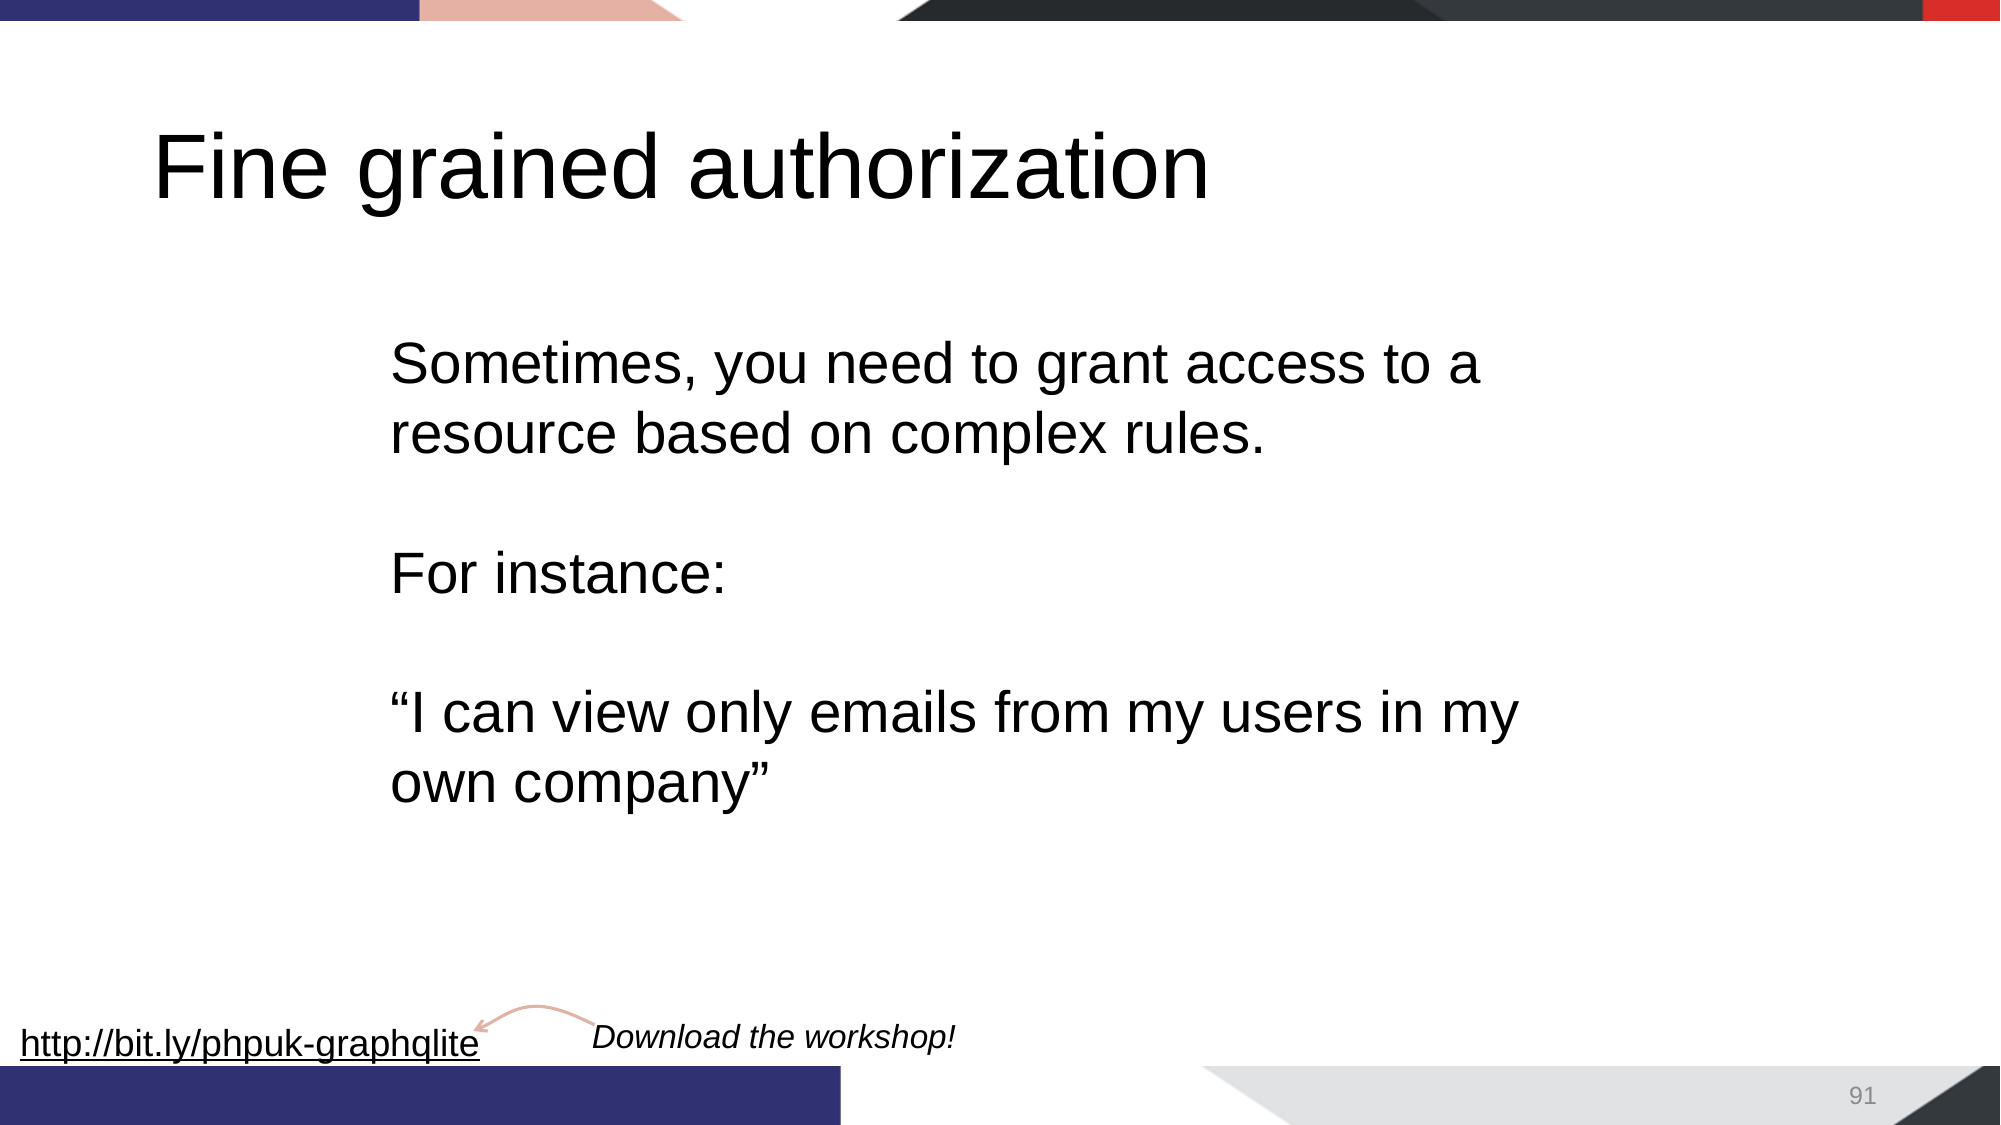

# Fine grained authorization
Sometimes, you need to grant access to a resource based on complex rules.

For instance:

“I can view only emails from my users in my own company”

91